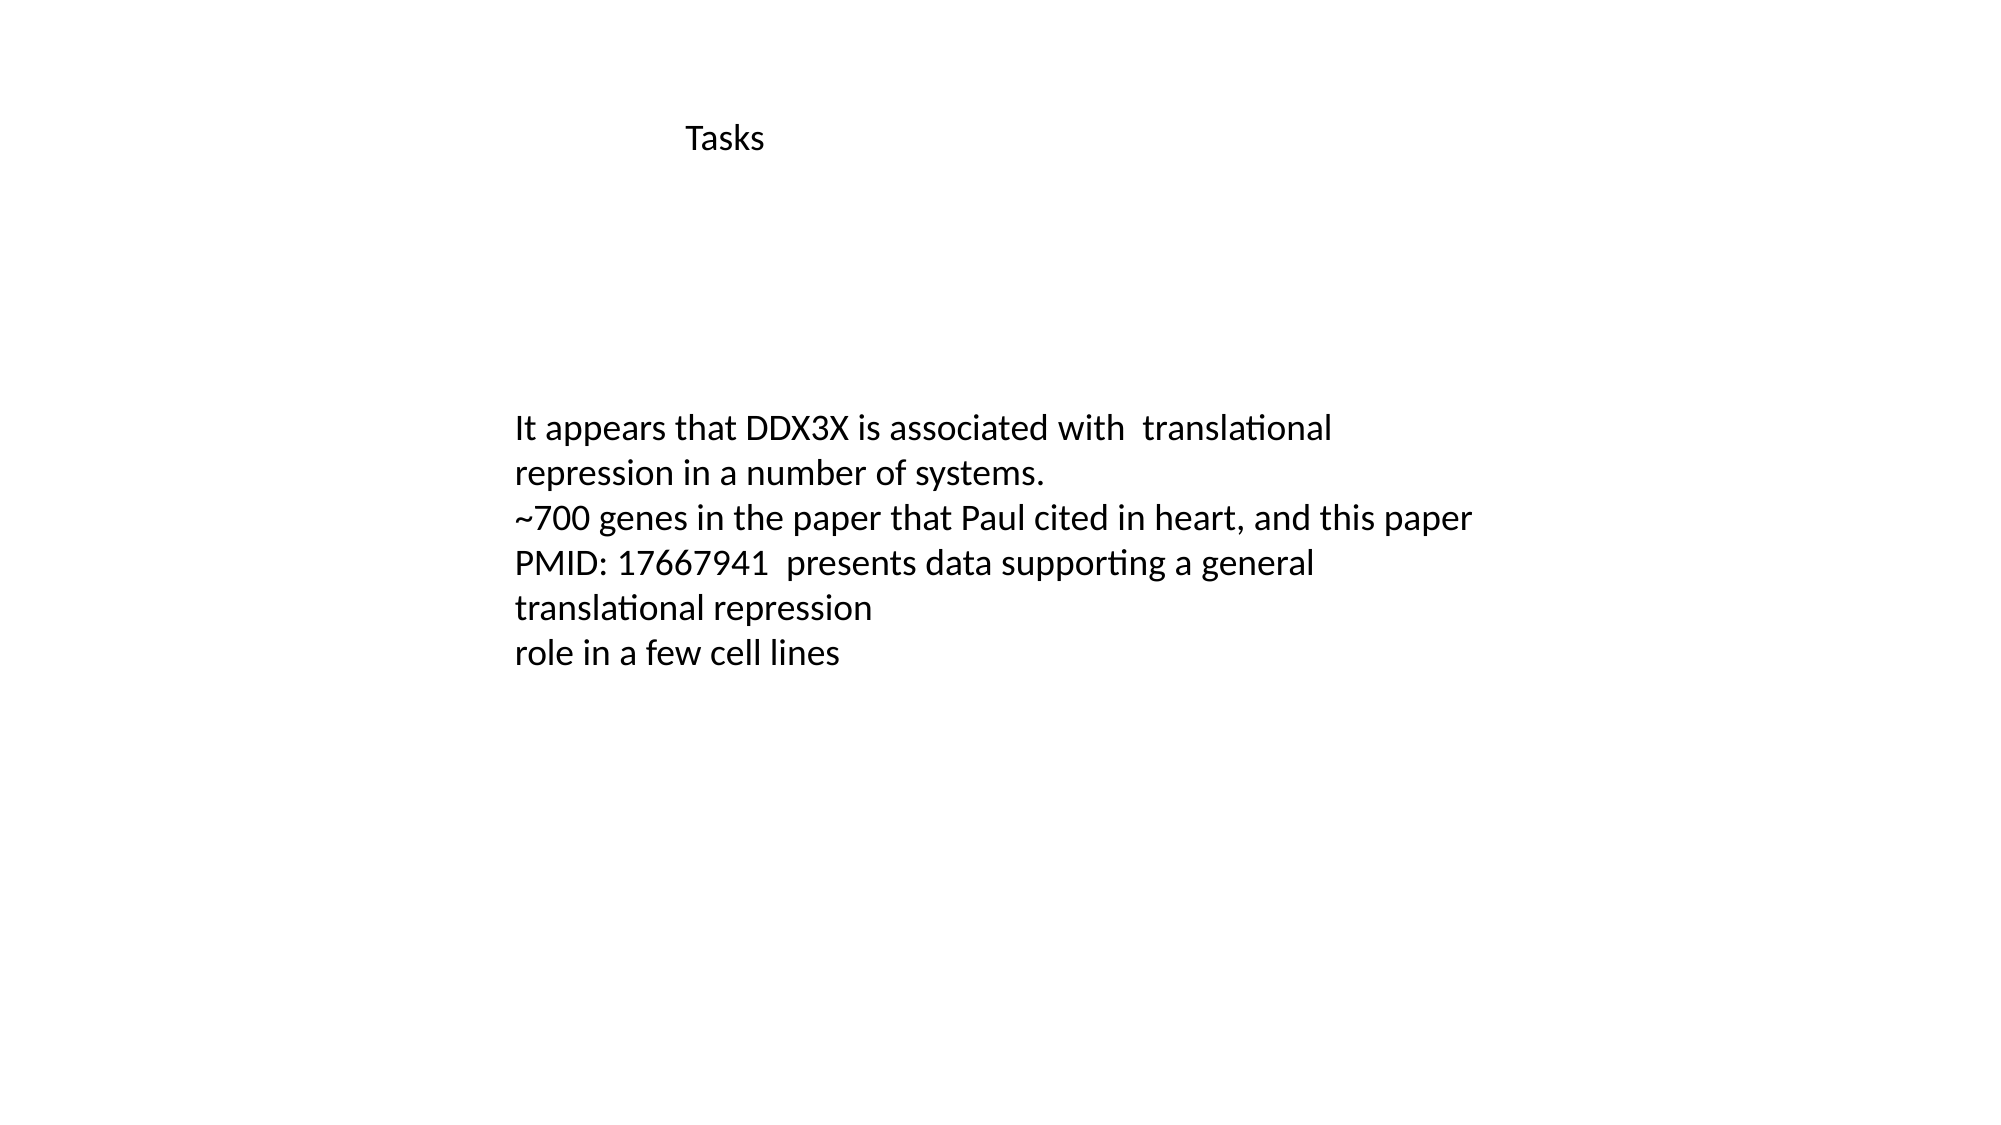

Tasks
It appears that DDX3X is associated with  translational repression in a number of systems.
~700 genes in the paper that Paul cited in heart, and this paper
PMID: 17667941  presents data supporting a general translational repression
role in a few cell lines